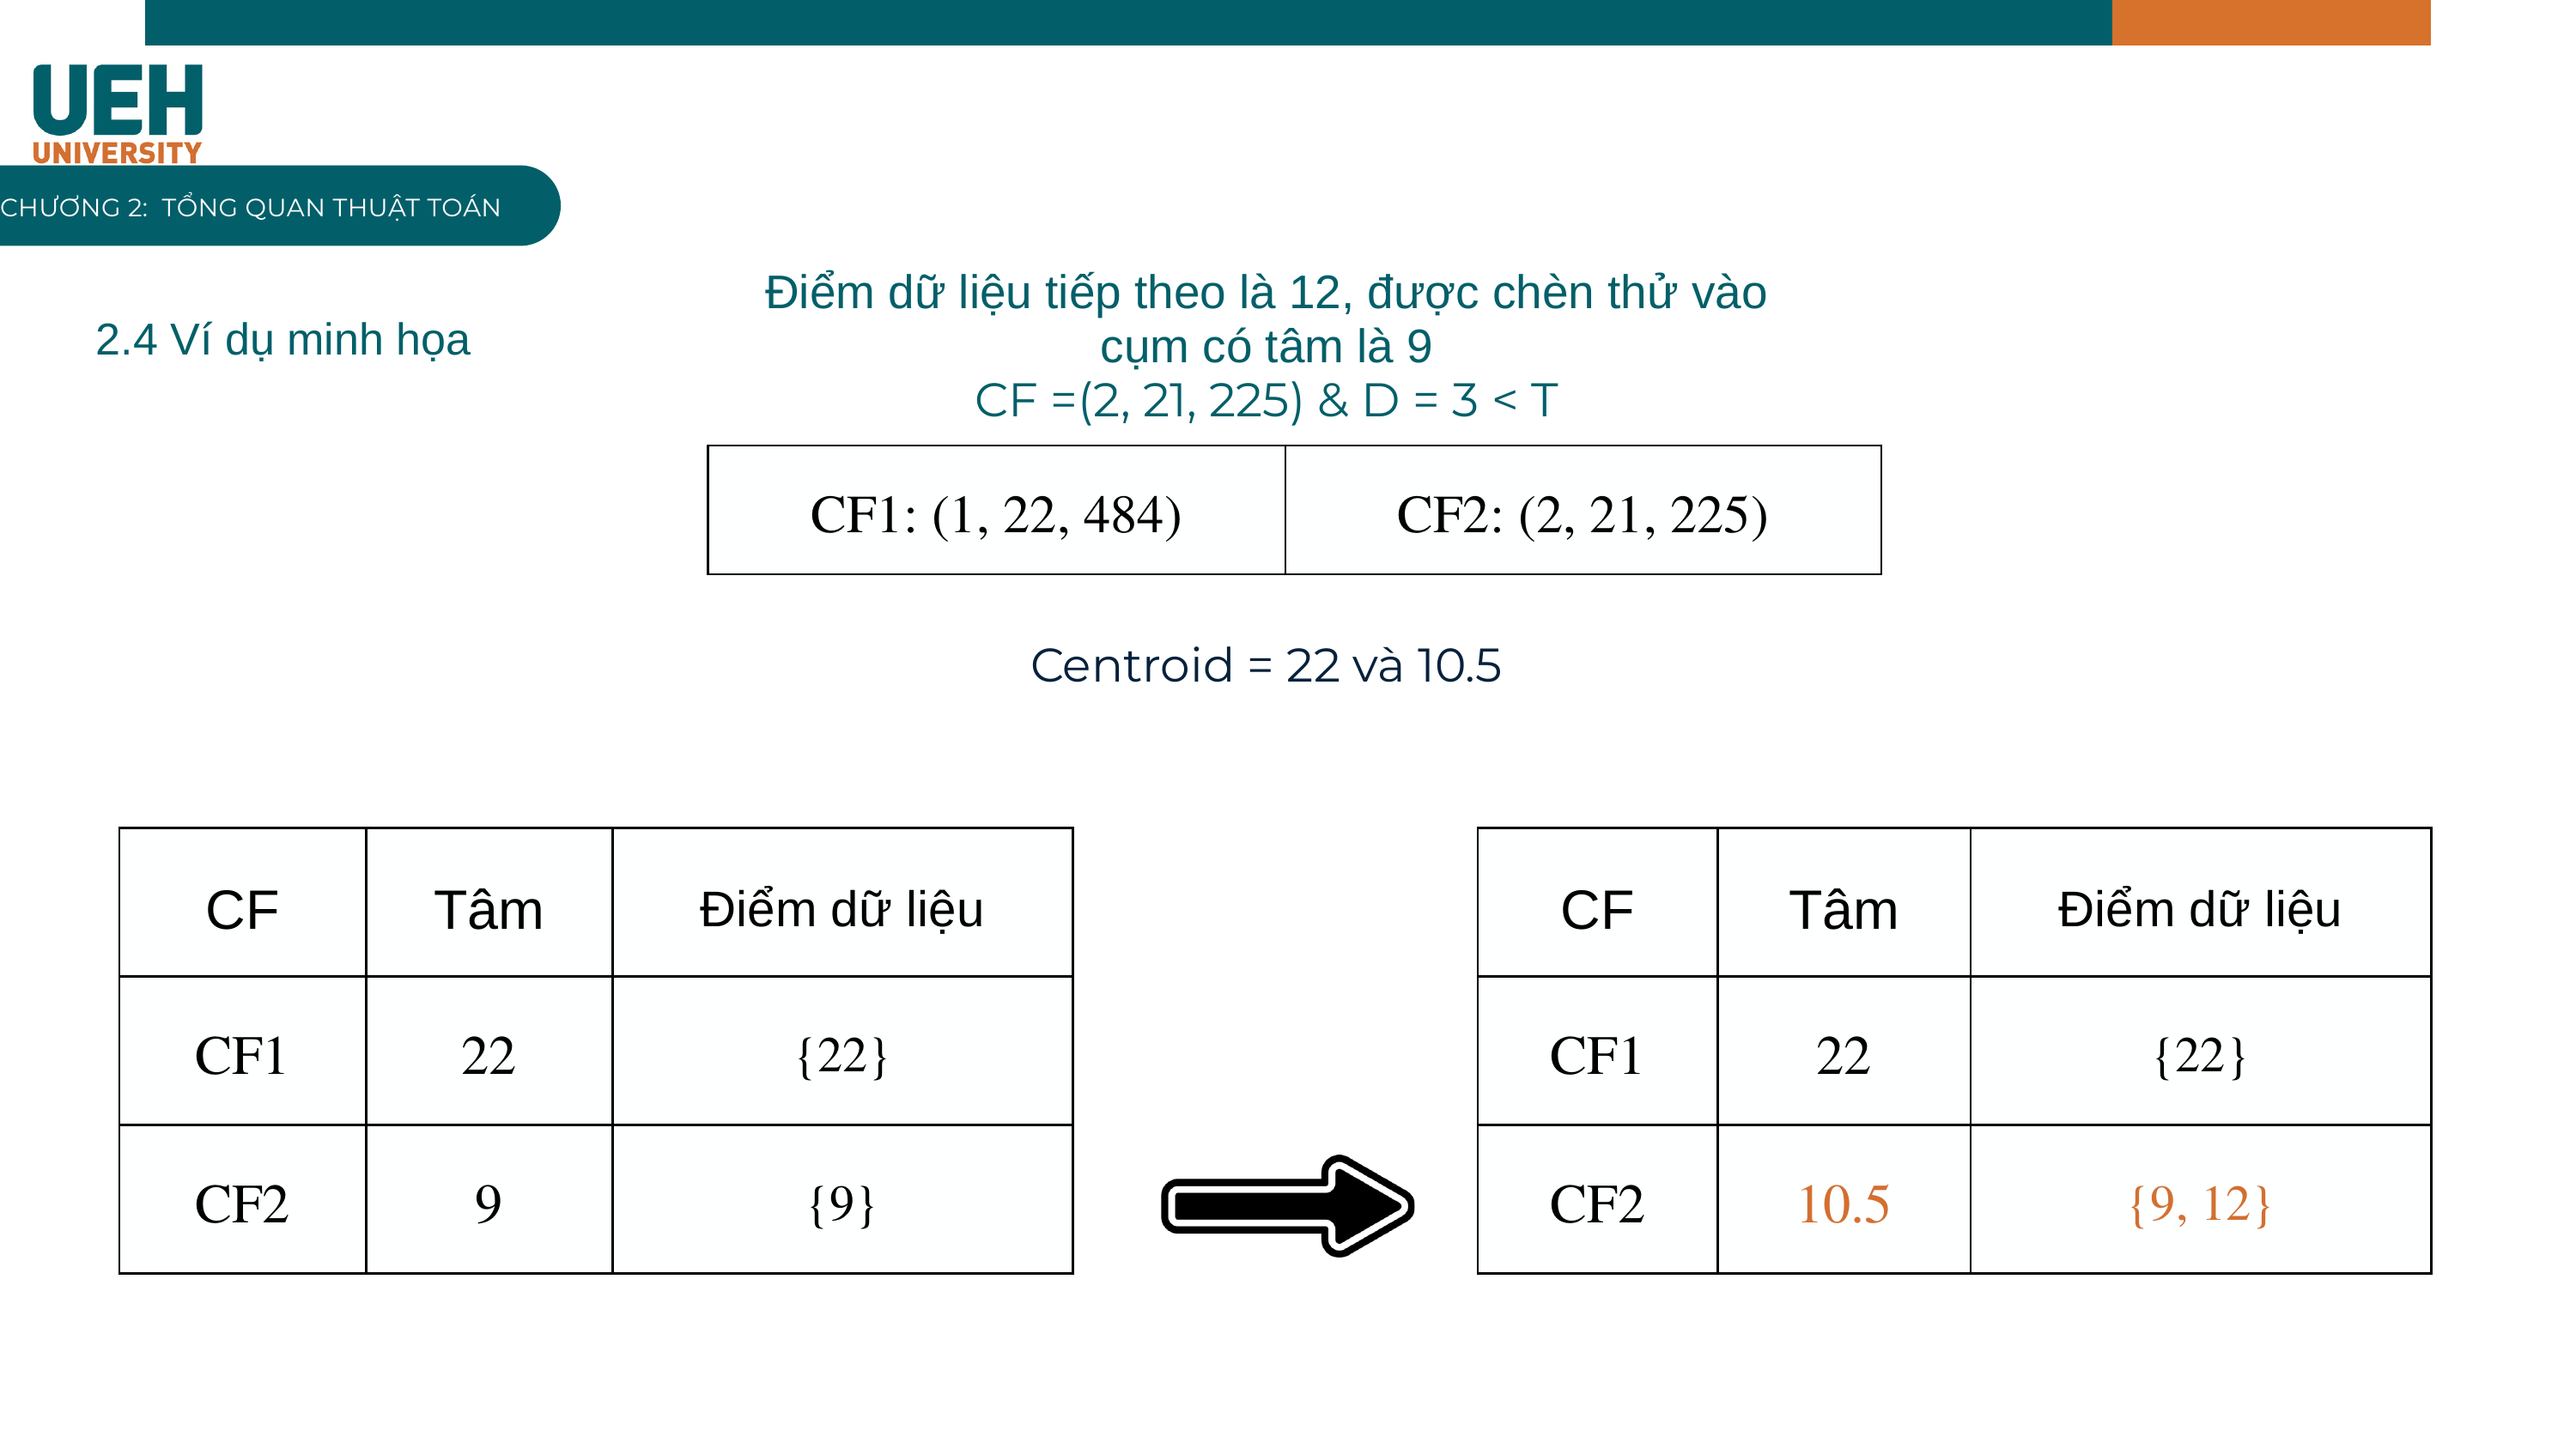

INFOGRAPHIC

CHƯƠNG 2:  TỔNG QUAN THUẬT TOÁN

Điểm dữ liệu tiếp theo là 12, được chèn thử vào cụm có tâm là 9
CF =(2, 21, 225) & D = 3 < T

Centroid = 22 và 10.5
2.4 Ví dụ minh họa

| CF1: (1, 22, 484) | CF2: (2, 21, 225) |
| --- | --- |
| CF | Tâm | Điểm dữ liệu |
| --- | --- | --- |
| CF1 | 22 | {22} |
| CF2 | 9 | {9} |
| CF | Tâm | Điểm dữ liệu |
| --- | --- | --- |
| CF1 | 22 | {22} |
| CF2 | 10.5 | {9, 12} |